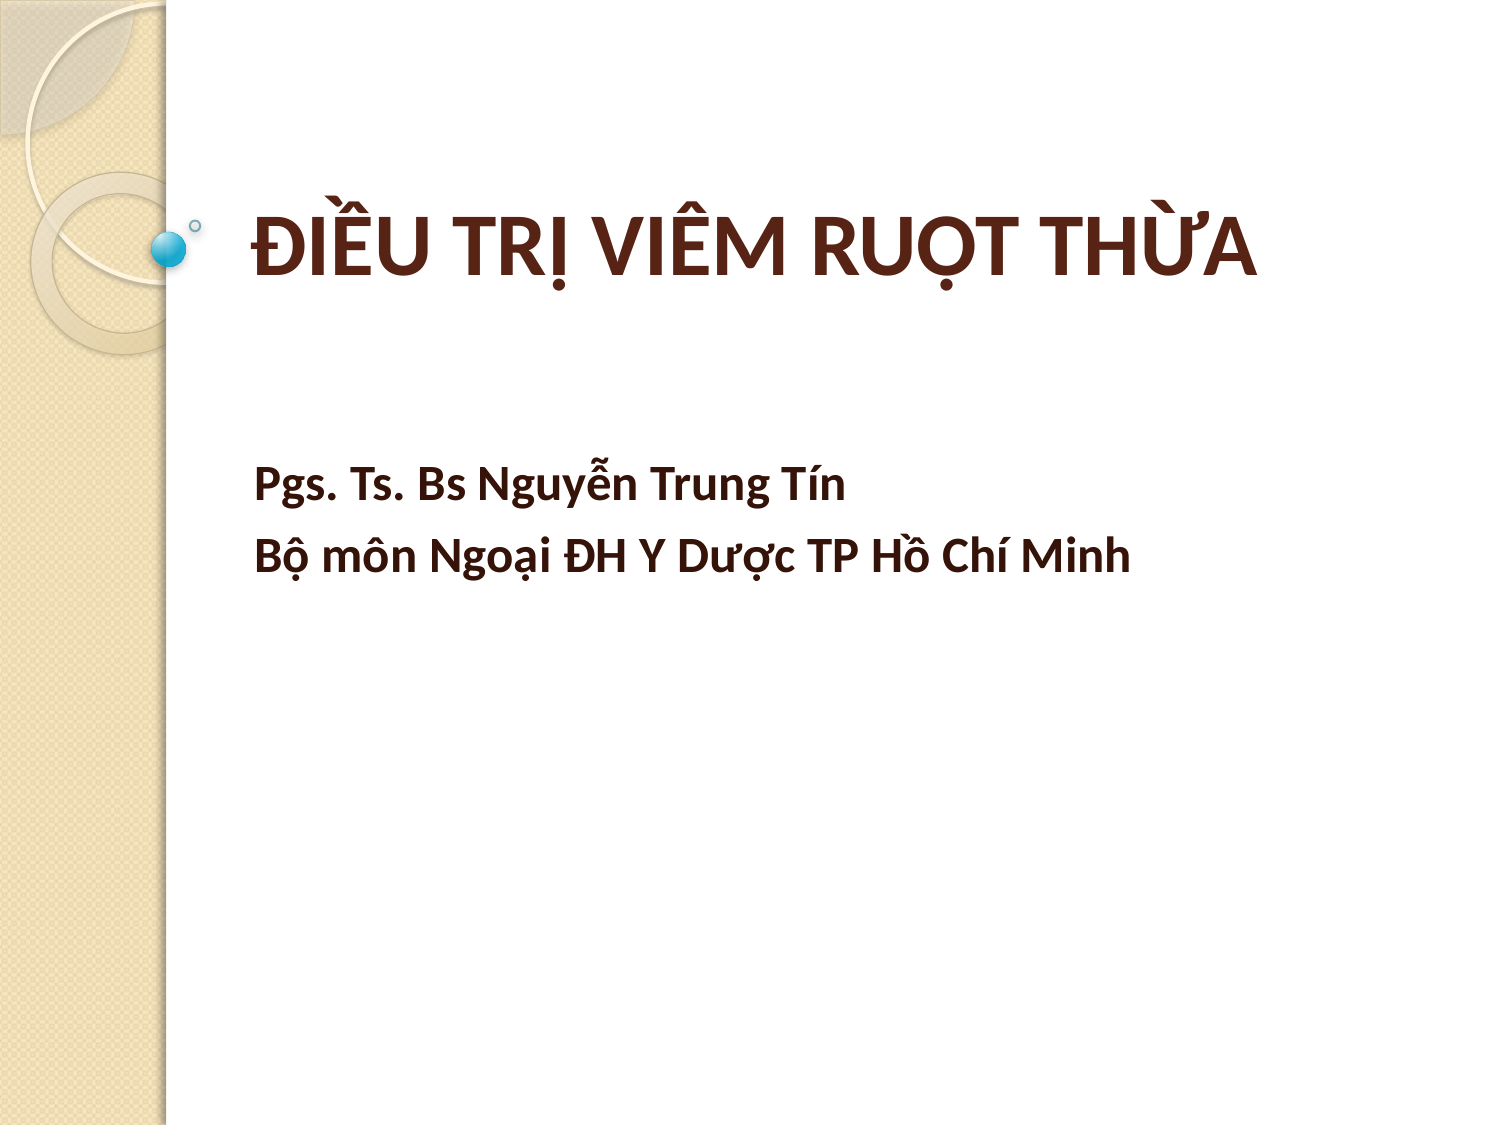

# ĐIỀU TRỊ VIÊM RUỘT THỪA

Pgs. Ts. Bs Nguyễn Trung Tín
Bộ môn Ngoại ĐH Y Dược TP Hồ Chí Minh